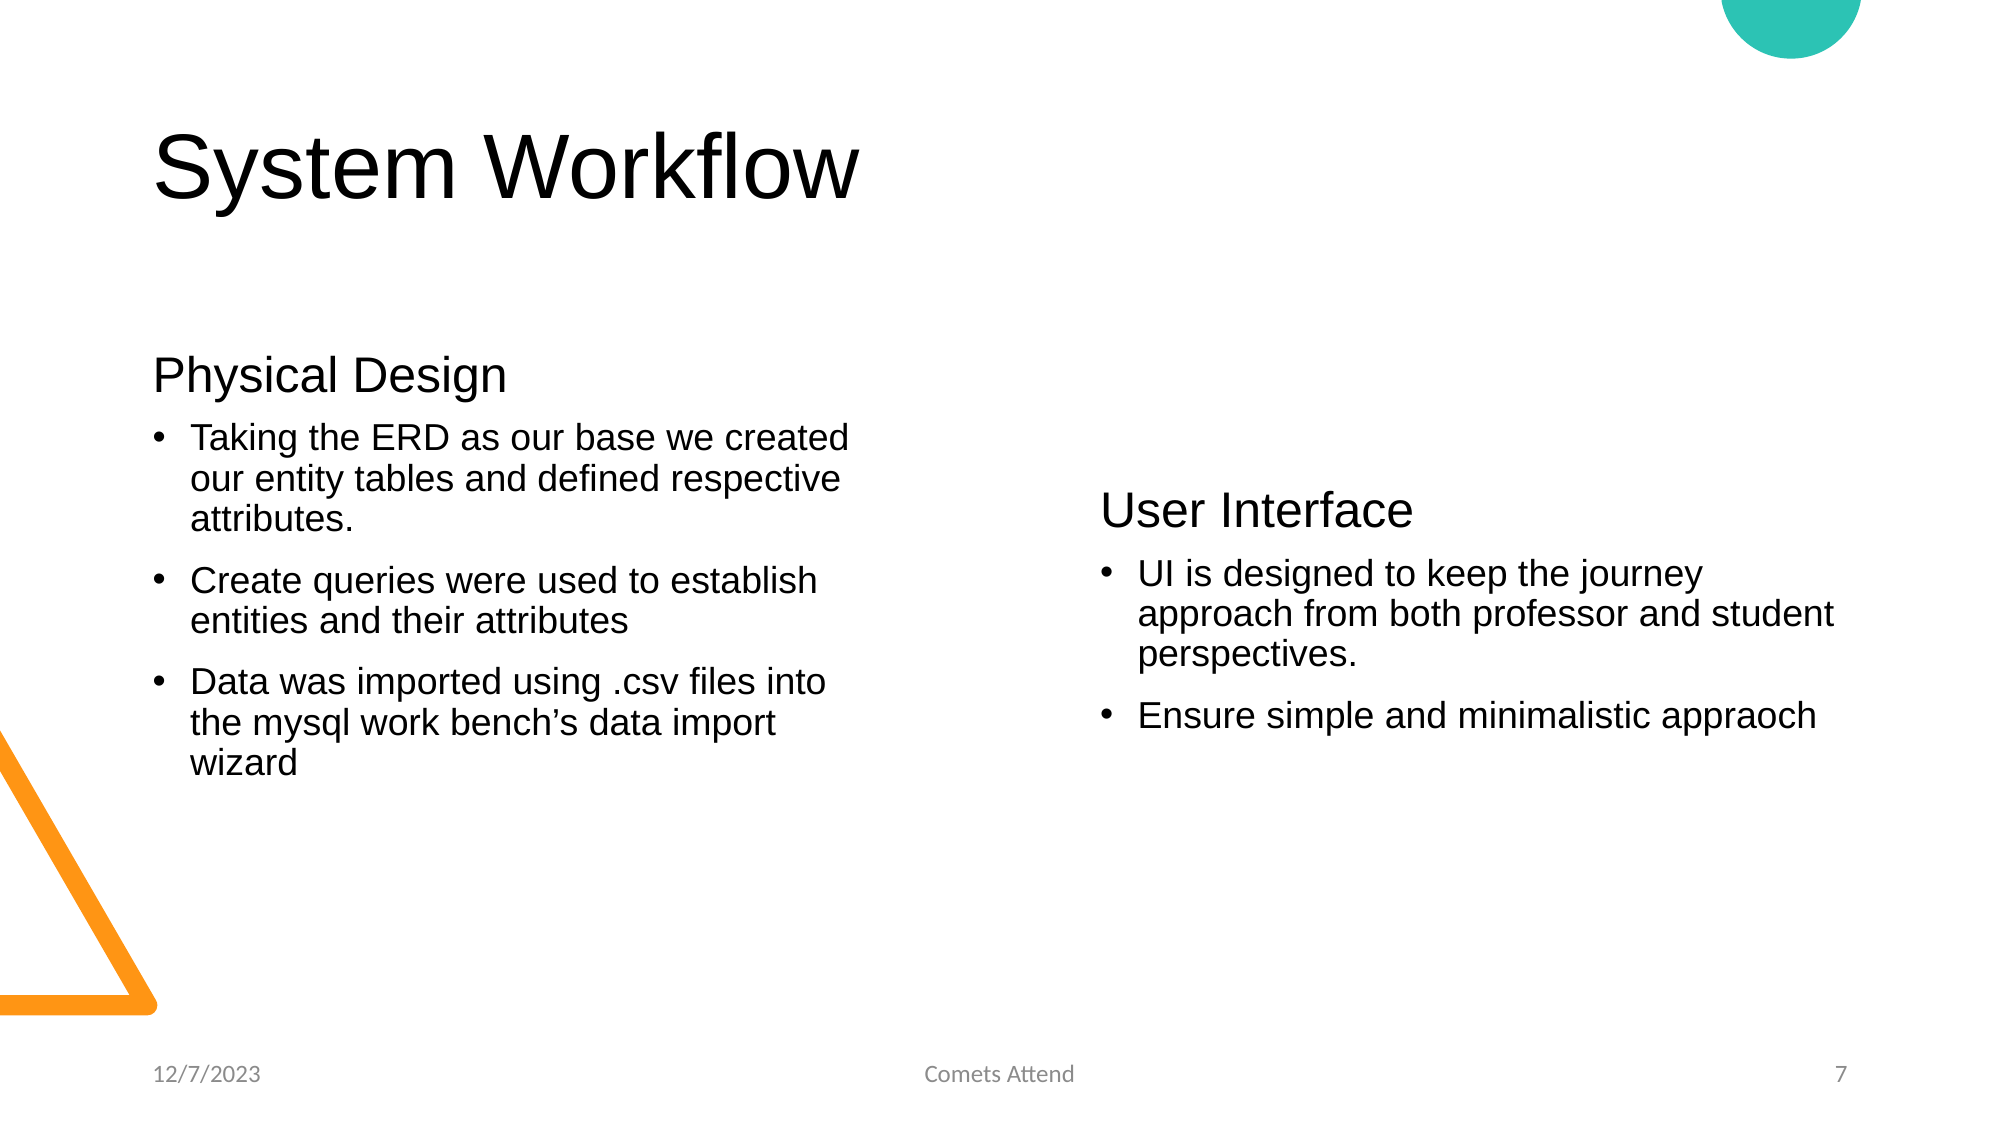

# System Workflow
Physical Design
Taking the ERD as our base we created our entity tables and defined respective attributes.
Create queries were used to establish entities and their attributes
Data was imported using .csv files into the mysql work bench’s data import wizard

User Interface
UI is designed to keep the journey approach from both professor and student perspectives.
Ensure simple and minimalistic appraoch

12/7/2023
Comets Attend
7